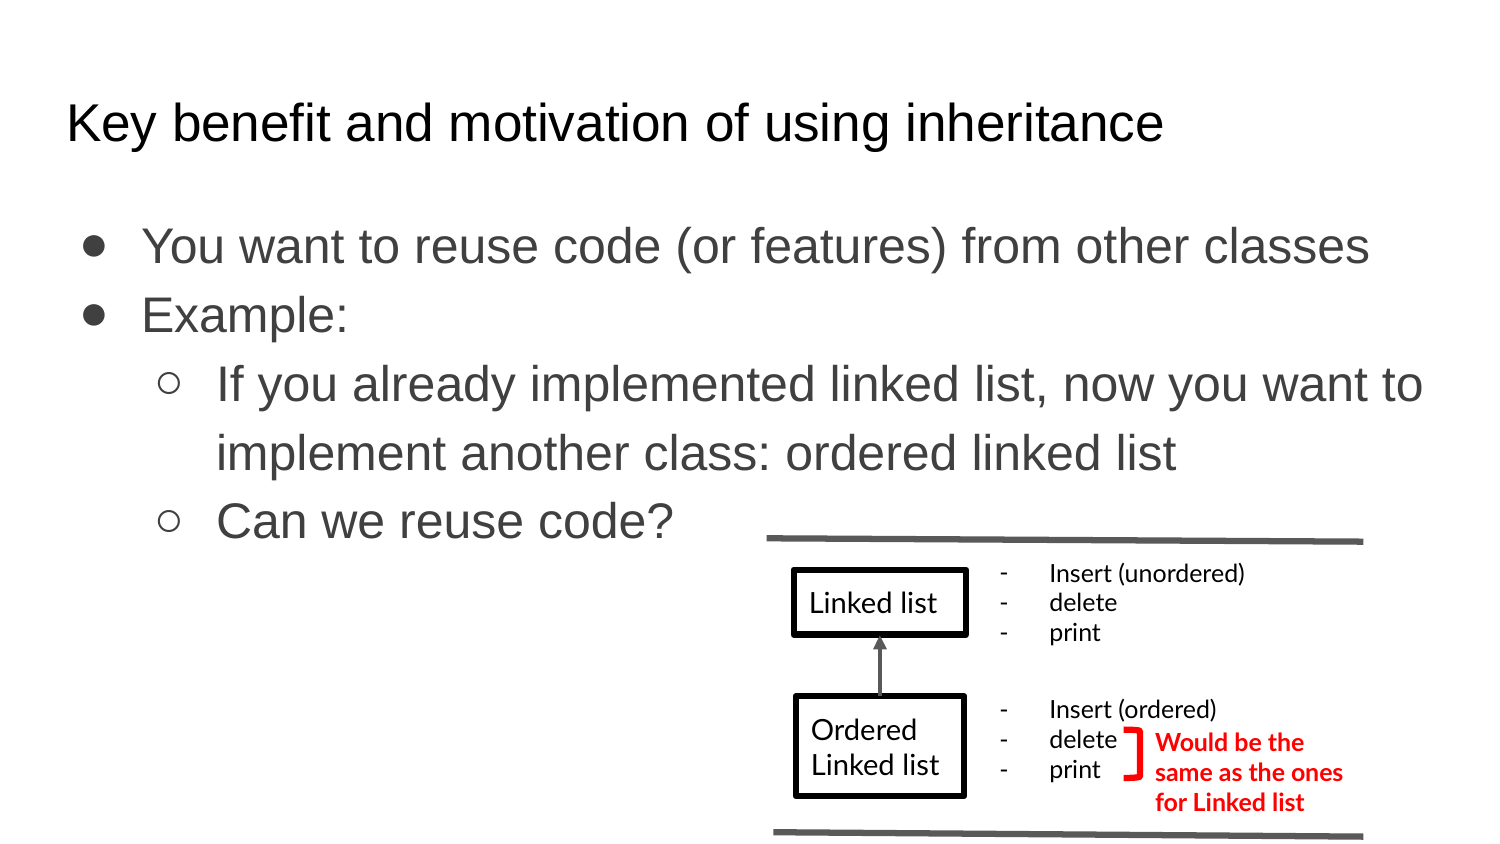

# Key benefit and motivation of using inheritance
You want to reuse code (or features) from other classes
Example:
If you already implemented linked list, now you want to implement another class: ordered linked list
Can we reuse code?

Insert (unordered)
delete
print
Linked list
Ordered Linked list
Insert (ordered)
delete
print
Would be the same as the ones for Linked list